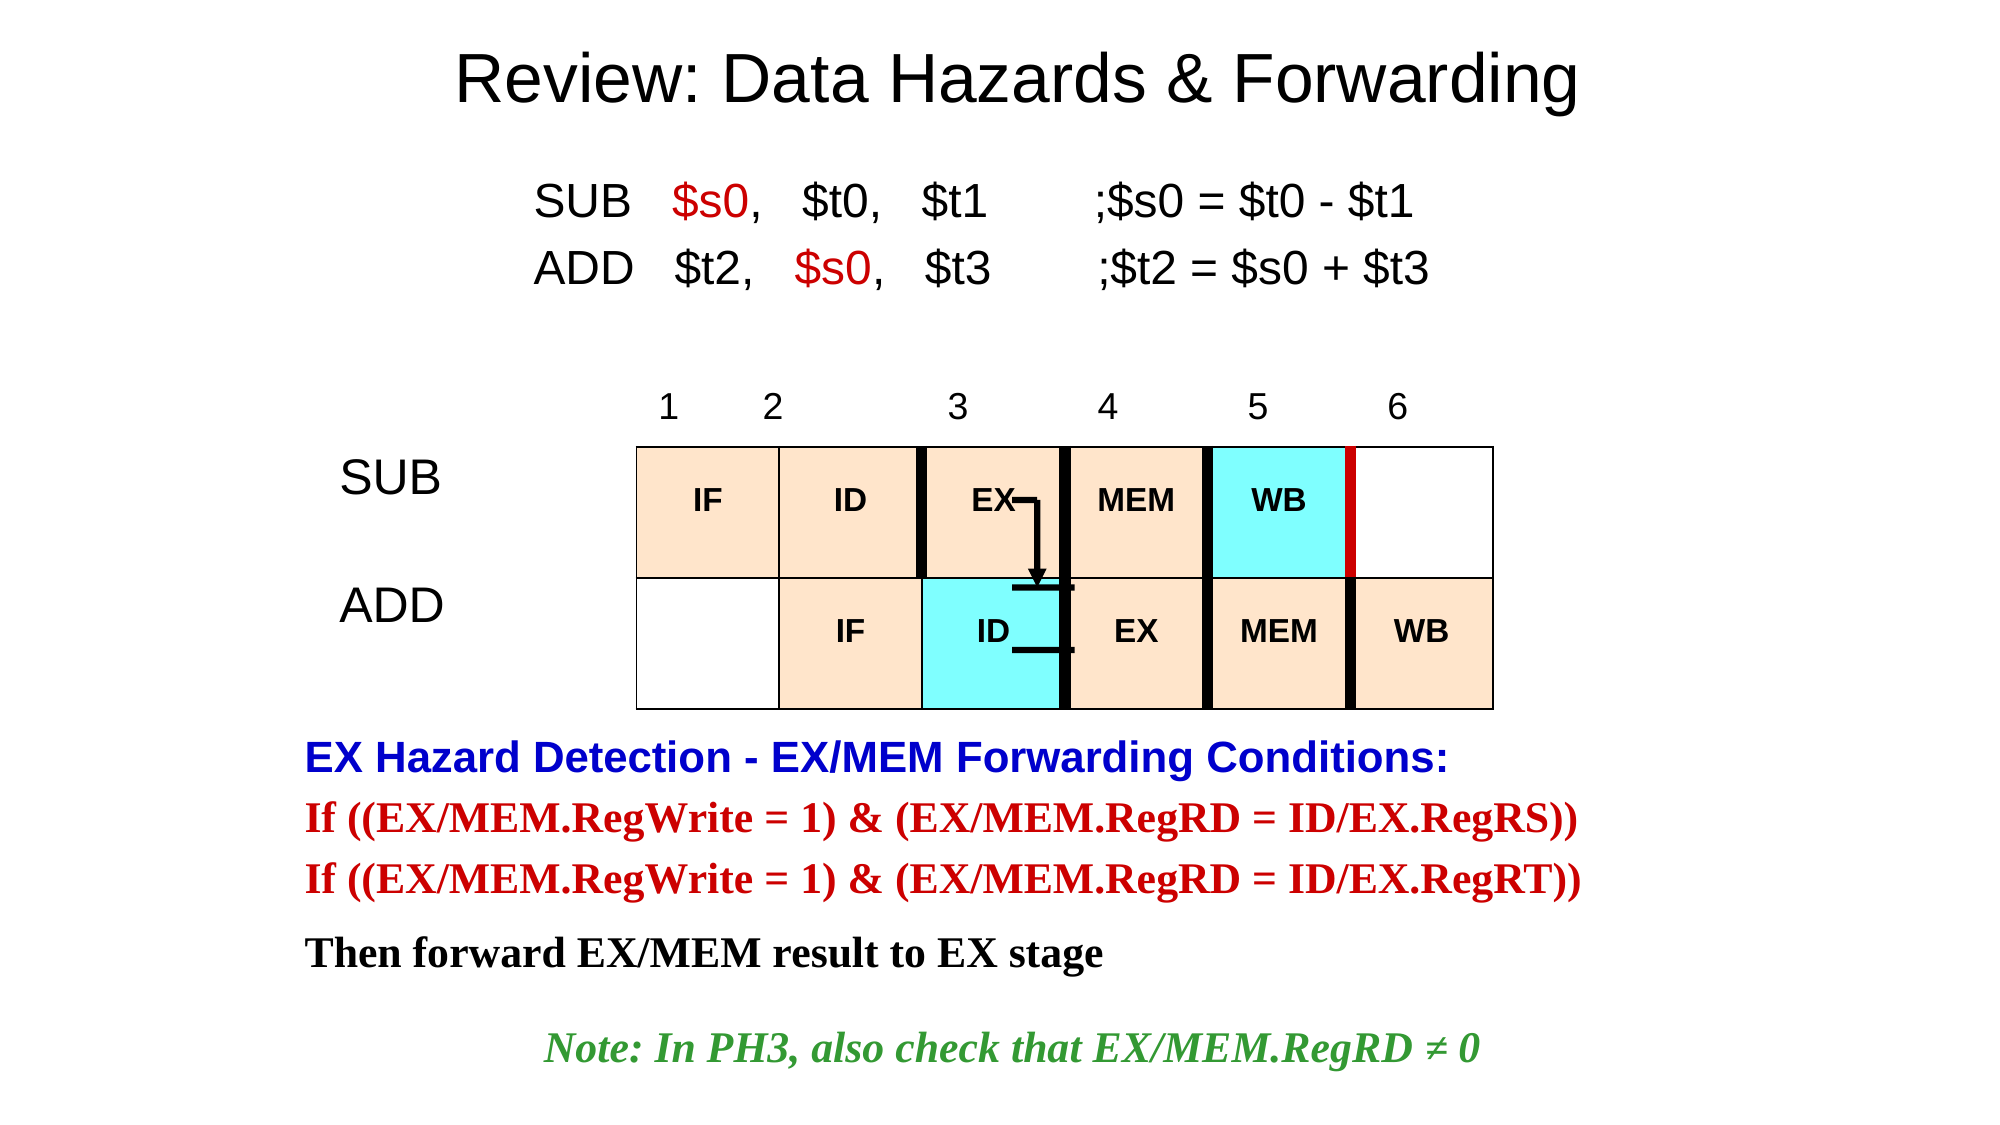

# Review: Data Hazards & Forwarding

		SUB   $s0,   $t0,   $t1        ;$s0 = $t0 - $t1
		ADD   $t2,   $s0,   $t3        ;$t2 = $s0 + $t3
   1        2	  3	  4	  5	 6
SUB

ADD
| IF | ID | EX | MEM | WB |  |
| --- | --- | --- | --- | --- | --- |
|  | IF | ID | EX | MEM | WB |

EX Hazard Detection - EX/MEM Forwarding Conditions:
If ((EX/MEM.RegWrite = 1) & (EX/MEM.RegRD = ID/EX.RegRS))
If ((EX/MEM.RegWrite = 1) & (EX/MEM.RegRD = ID/EX.RegRT))

Then forward EX/MEM result to EX stage

Note: In PH3, also check that EX/MEM.RegRD ≠ 0